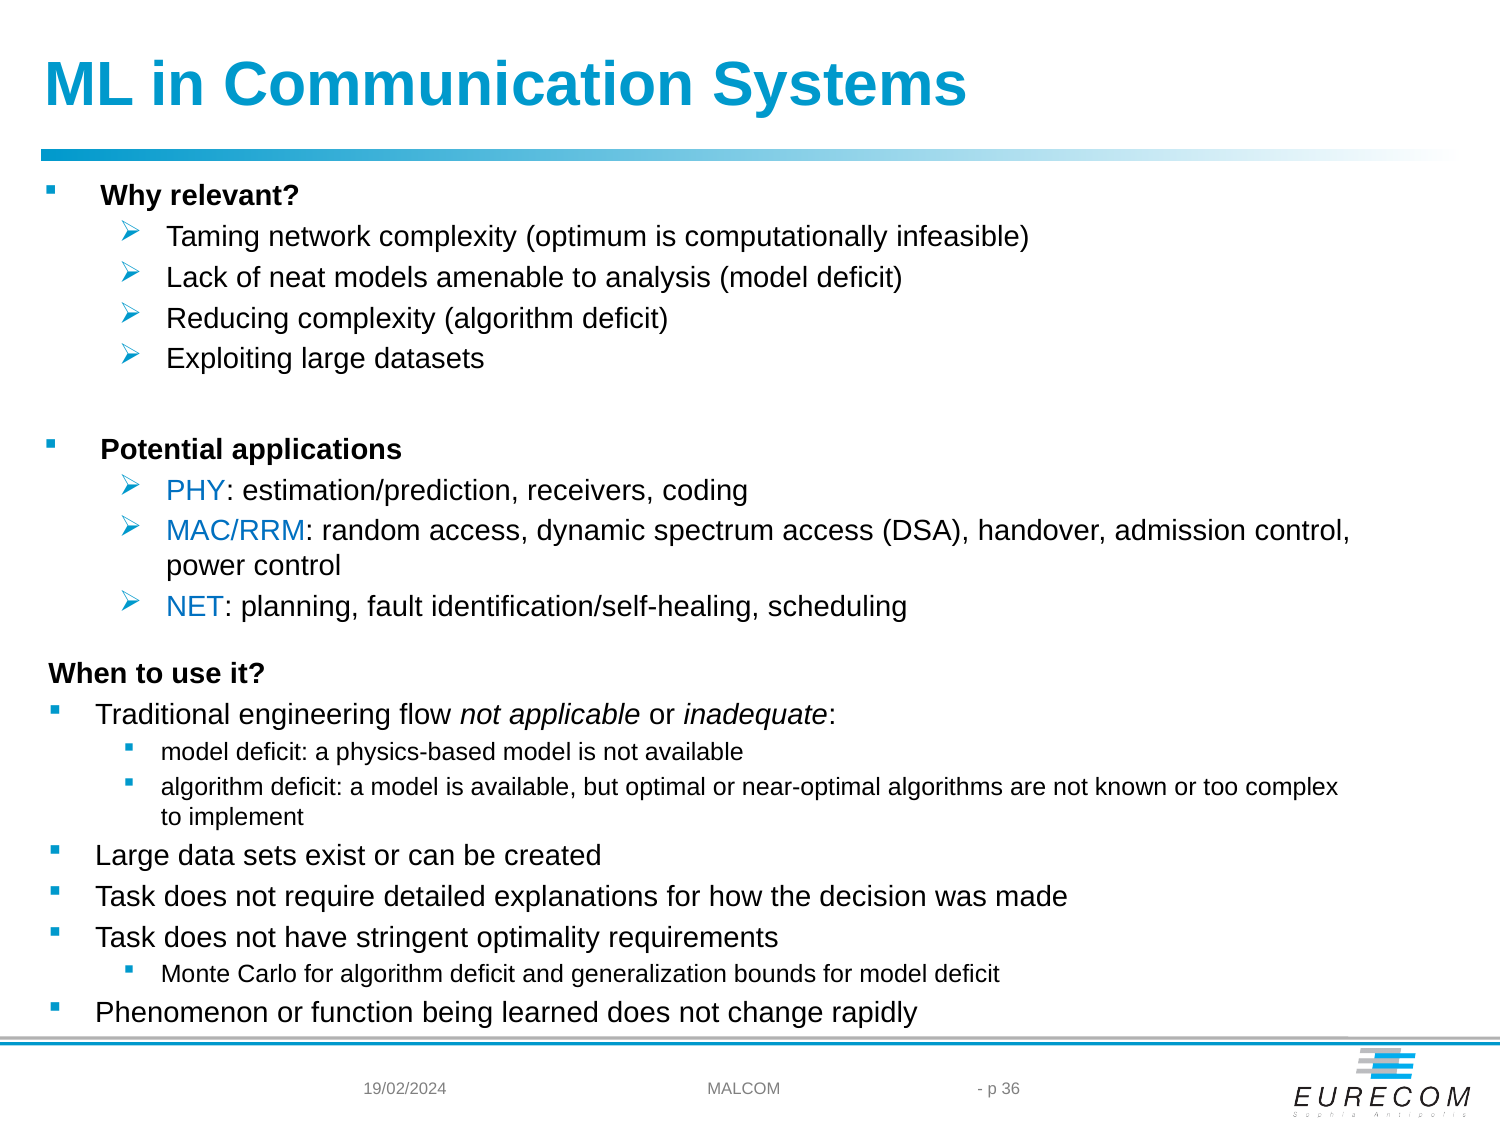

ML in Communication Systems
Why relevant?
Taming network complexity (optimum is computationally infeasible)
Lack of neat models amenable to analysis (model deficit)
Reducing complexity (algorithm deficit)
Exploiting large datasets

Potential applications
PHY: estimation/prediction, receivers, coding
MAC/RRM: random access, dynamic spectrum access (DSA), handover, admission control, power control
NET: planning, fault identification/self-healing, scheduling
When to use it?
Traditional engineering flow not applicable or inadequate:
model deficit: a physics-based model is not available
algorithm deficit: a model is available, but optimal or near-optimal algorithms are not known or too complex to implement
Large data sets exist or can be created
Task does not require detailed explanations for how the decision was made
Task does not have stringent optimality requirements
Monte Carlo for algorithm deficit and generalization bounds for model deficit
Phenomenon or function being learned does not change rapidly
19/02/2024
MALCOM
- p 36